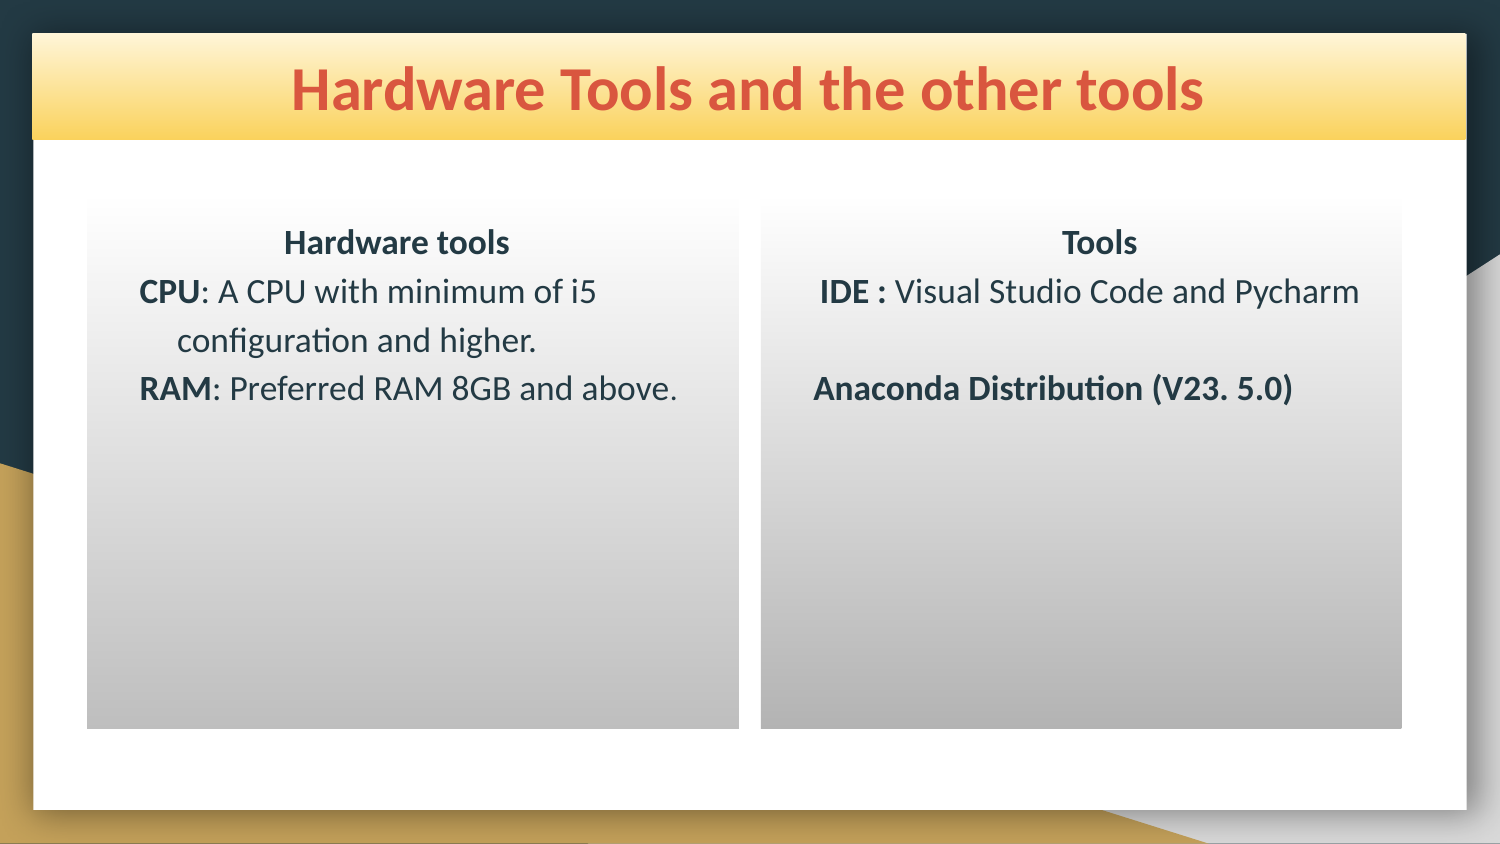

# Hardware Tools and the other tools
                      Hardware tools
CPU: A CPU with minimum of i5 configuration and higher.
RAM: Preferred RAM 8GB and above.
Tools
 IDE : Visual Studio Code and Pycharm

Anaconda Distribution (V23. 5.0)